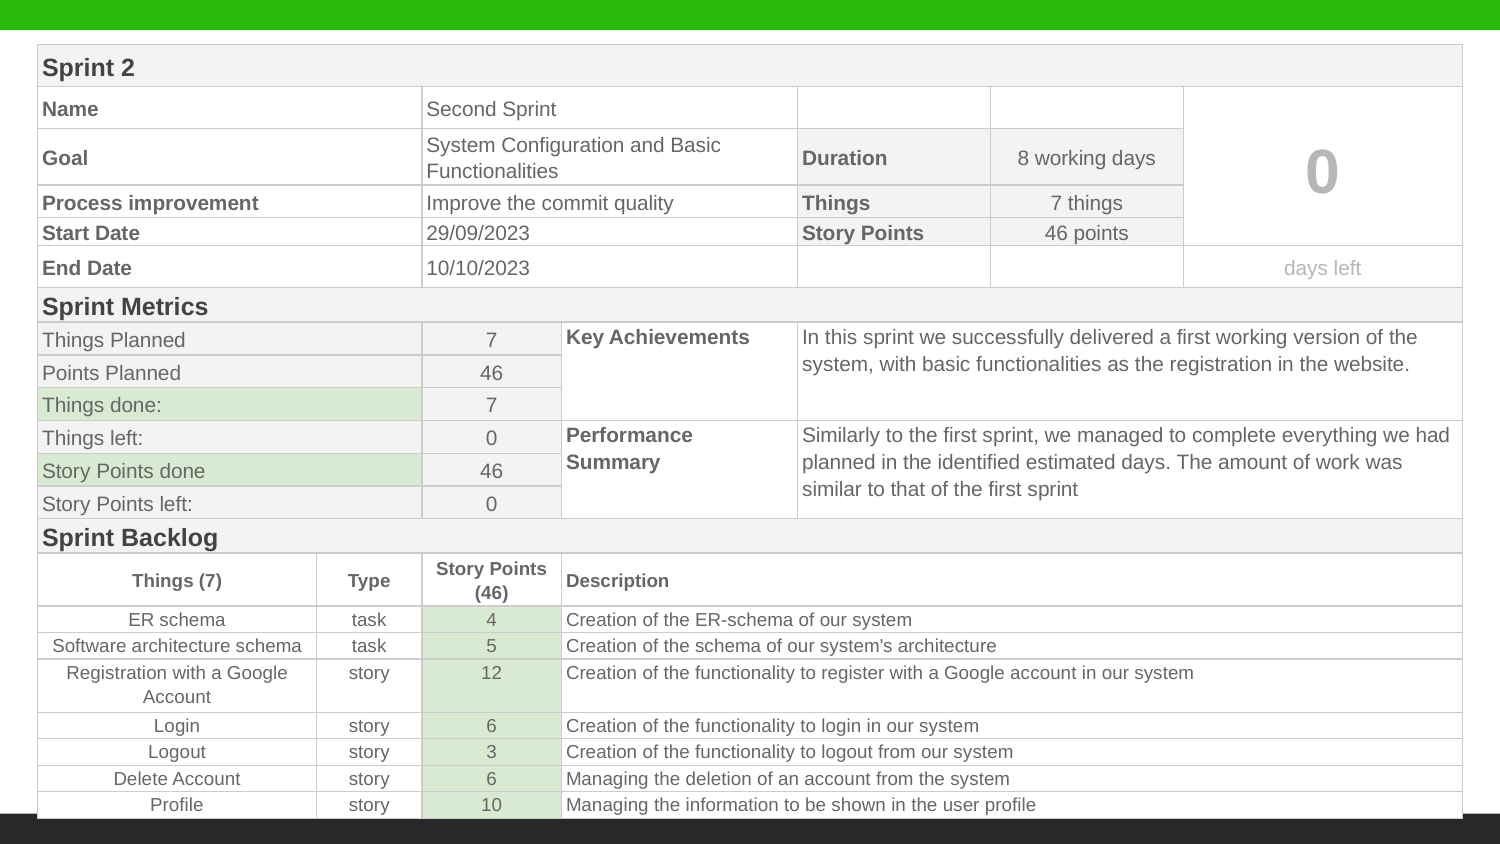

| Sprint 2 |  |  |  |  |  |  |
| --- | --- | --- | --- | --- | --- | --- |
| Name |  | Second Sprint |  |  |  | 0 |
| Goal |  | System Configuration and Basic Functionalities |  | Duration | 8 working days |  |
| Process improvement |  | Improve the commit quality |  | Things | 7 things |  |
| Start Date |  | 29/09/2023 |  | Story Points | 46 points |  |
| End Date |  | 10/10/2023 |  |  |  | days left |
| Sprint Metrics |  |  |  |  |  |  |
| Things Planned |  | 7 | Key Achievements | In this sprint we successfully delivered a first working version of the system, with basic functionalities as the registration in the website. |  |  |
| Points Planned |  | 46 |  |  |  |  |
| Things done: |  | 7 |  |  |  |  |
| Things left: |  | 0 | Performance Summary | Similarly to the first sprint, we managed to complete everything we had planned in the identified estimated days. The amount of work was similar to that of the first sprint |  |  |
| Story Points done |  | 46 |  |  |  |  |
| Story Points left: |  | 0 |  |  |  |  |
| Sprint Backlog |  |  |  |  |  |  |
| Things (7) | Type | Story Points (46) | Description |  |  |  |
| ER schema | task | 4 | Creation of the ER-schema of our system |  |  |  |
| Software architecture schema | task | 5 | Creation of the schema of our system's architecture |  |  |  |
| Registration with a Google Account | story | 12 | Creation of the functionality to register with a Google account in our system |  |  |  |
| Login | story | 6 | Creation of the functionality to login in our system |  |  |  |
| Logout | story | 3 | Creation of the functionality to logout from our system |  |  |  |
| Delete Account | story | 6 | Managing the deletion of an account from the system |  |  |  |
| Profile | story | 10 | Managing the information to be shown in the user profile |  |  |  |